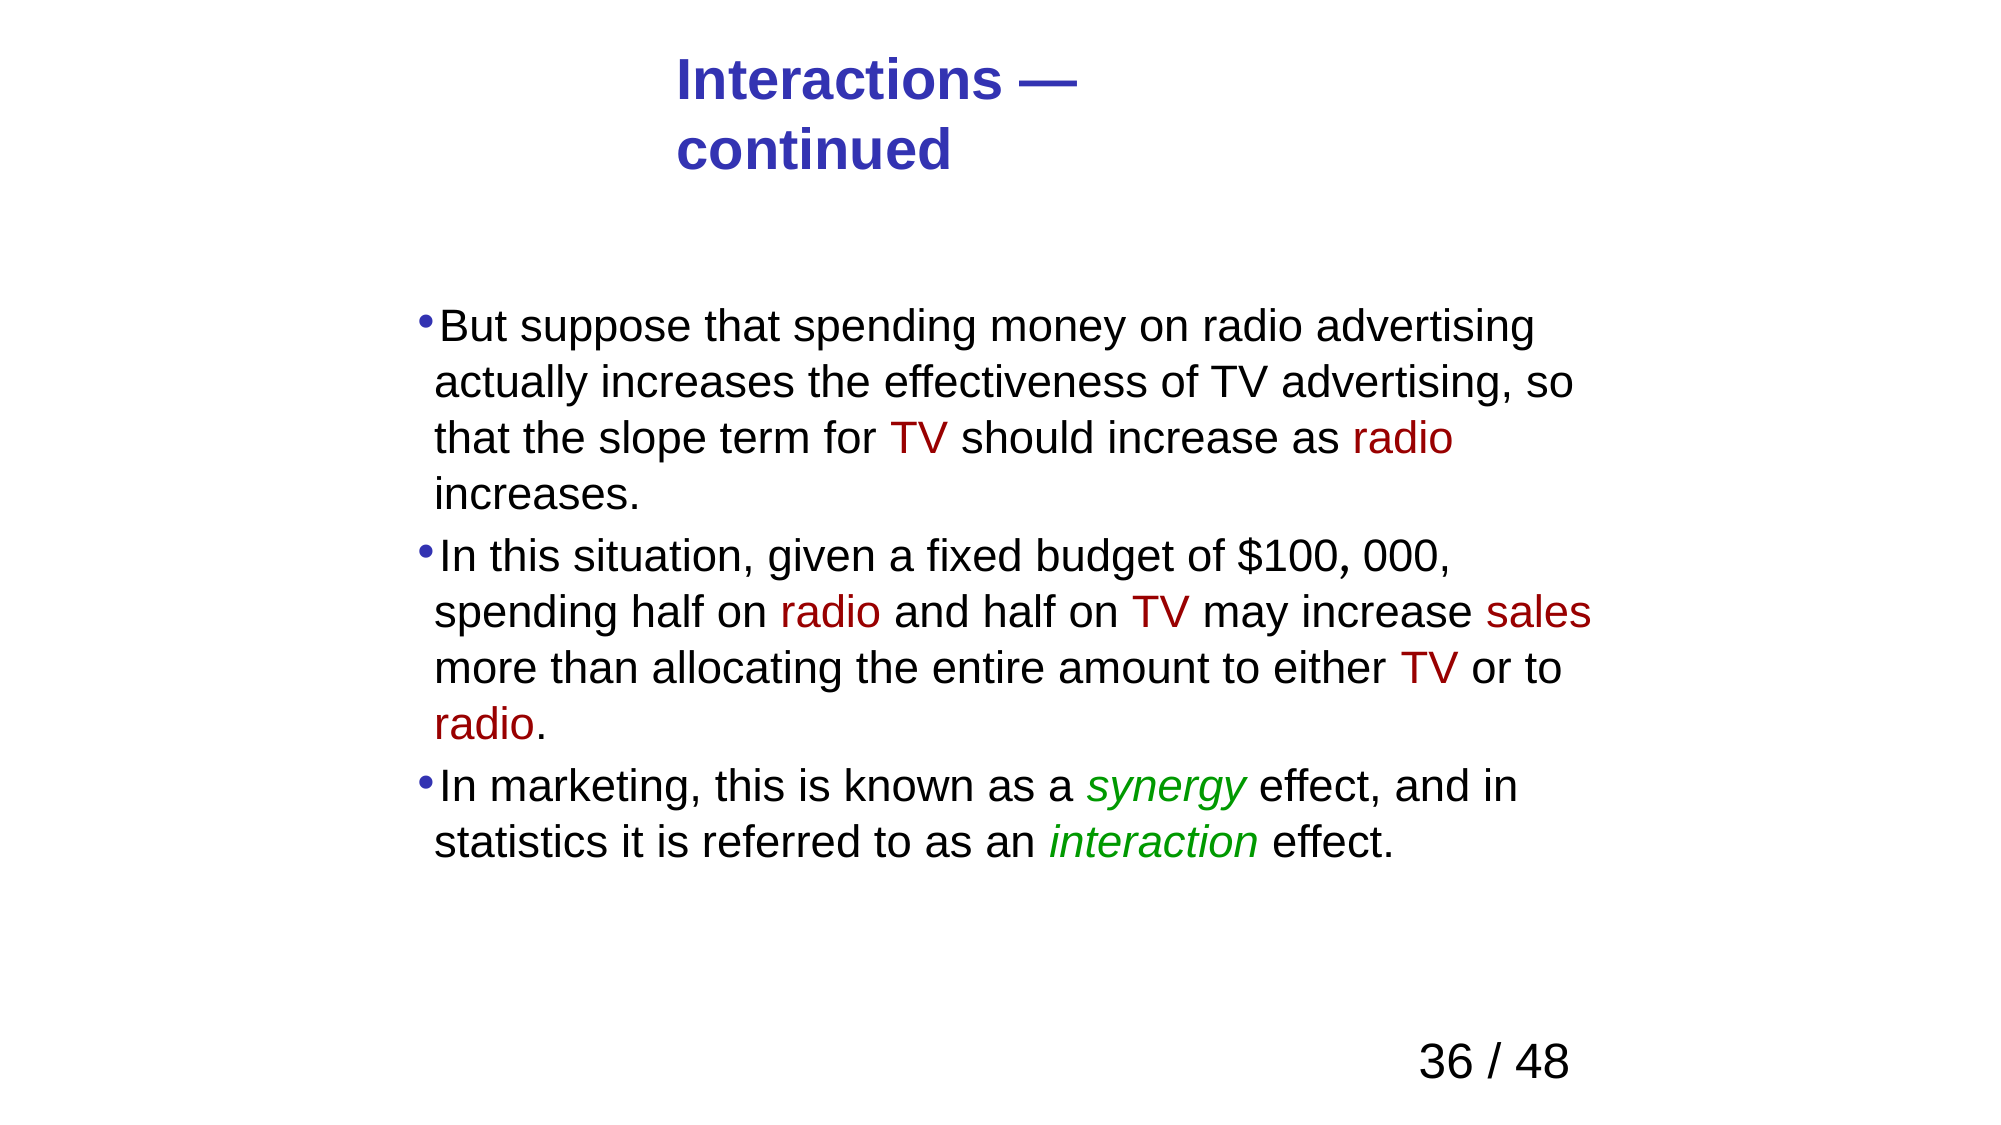

# Interactions — continued
But suppose that spending money on radio advertising  actually increases the effectiveness of TV advertising, so  that the slope term for TV should increase as radio  increases.
In this situation, given a fixed budget of $100, 000,  spending half on radio and half on TV may increase sales  more than allocating the entire amount to either TV or to  radio.
In marketing, this is known as a synergy effect, and in  statistics it is referred to as an interaction effect.
36 / 48